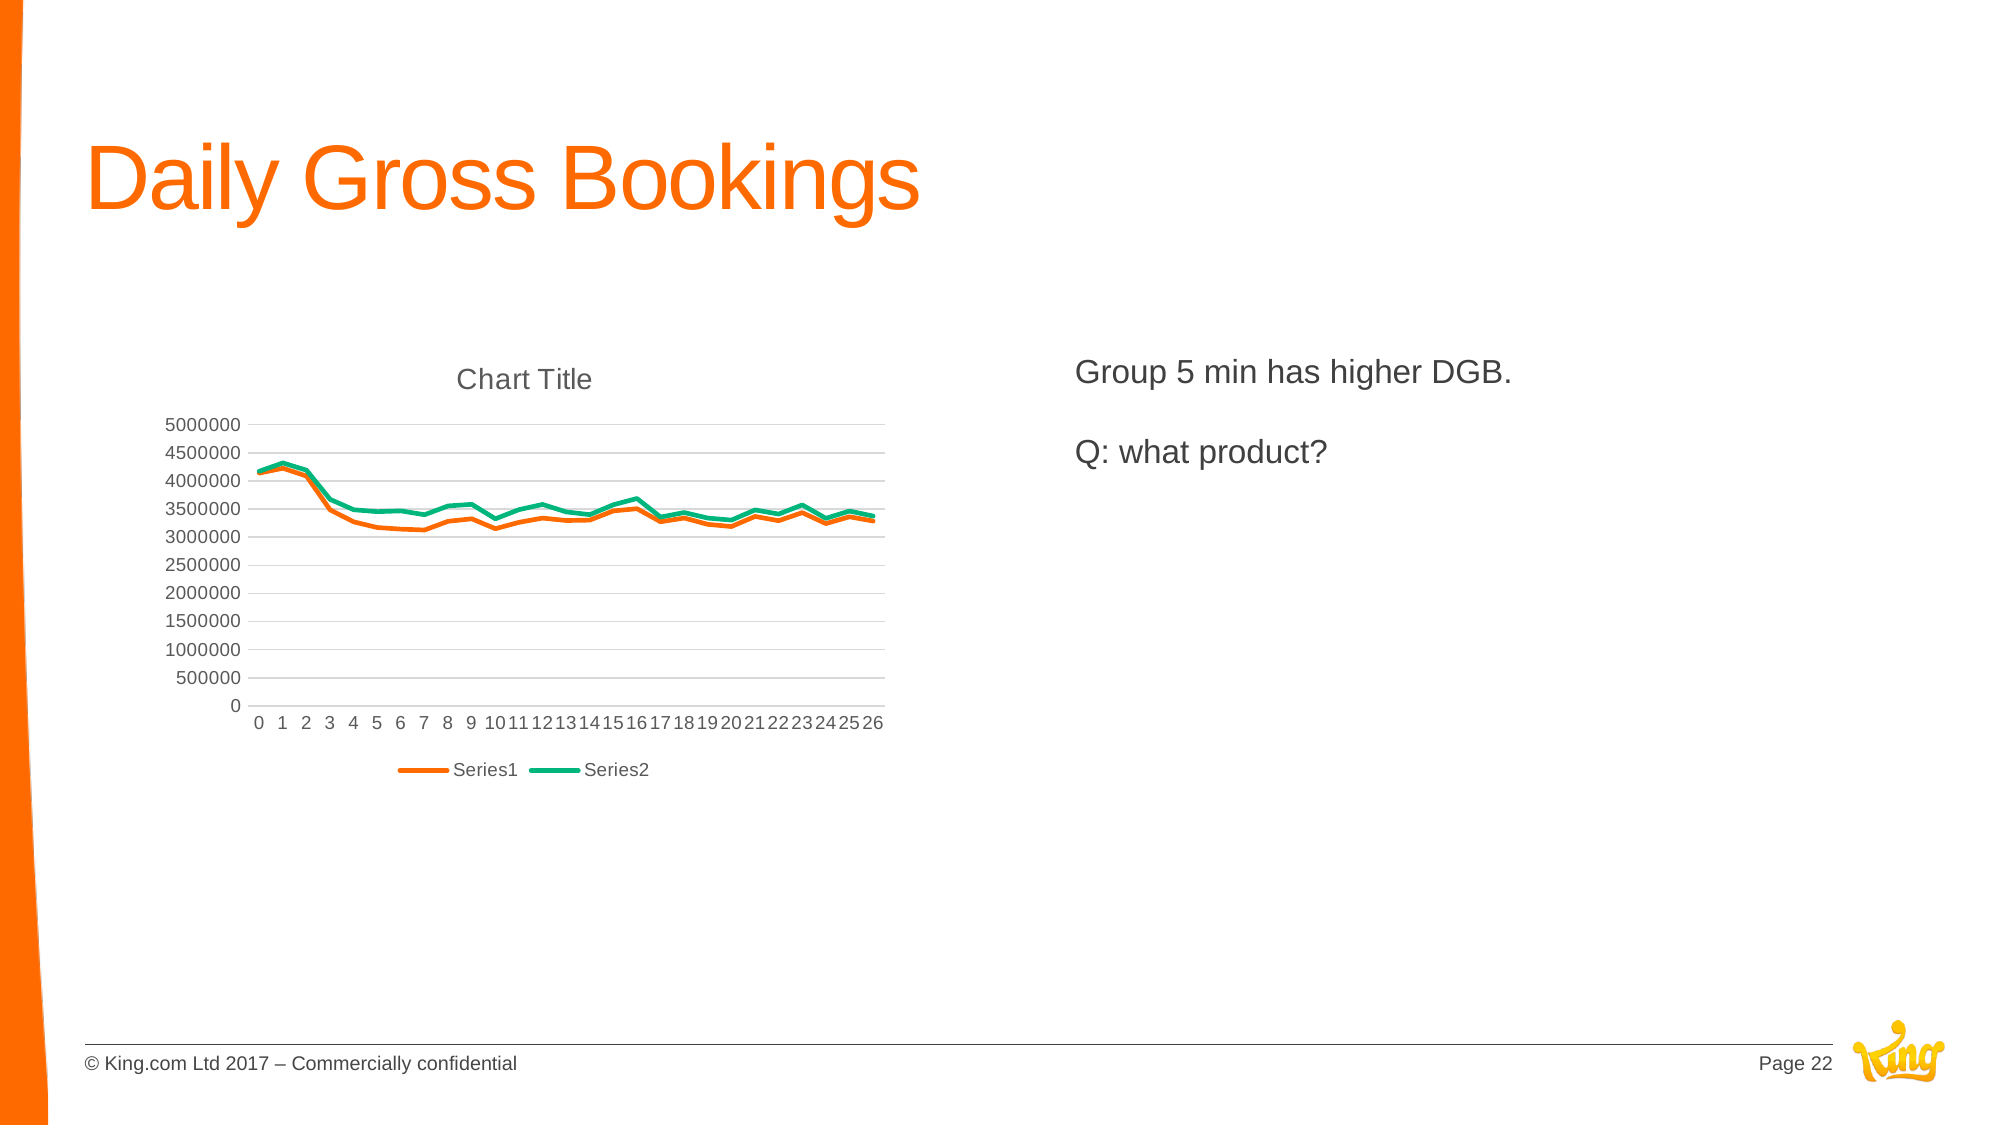

# Daily Gross Bookings

### Chart:

| Category |  |  |
|---|---|---|
| 0 | 4140088.0 | 4172799.0 |
| 1 | 4225849.0 | 4320435.0 |
| 2 | 4086892.0 | 4191680.0 |
| 3 | 3485569.0 | 3672928.0 |
| 4 | 3272769.0 | 3487867.0 |
| 5 | 3172715.0 | 3454115.0 |
| 6 | 3143803.0 | 3468491.0 |
| 7 | 3128355.0 | 3399479.0 |
| 8 | 3283082.0 | 3556626.0 |
| 9 | 3327239.0 | 3584319.0 |
| 10 | 3151025.0 | 3327501.0 |
| 11 | 3264396.0 | 3489980.0 |
| 12 | 3340002.0 | 3582594.0 |
| 13 | 3296696.0 | 3450440.0 |
| 14 | 3304624.0 | 3400978.0 |
| 15 | 3467771.0 | 3577593.0 |
| 16 | 3506839.0 | 3688280.0 |
| 17 | 3274572.0 | 3358463.0 |
| 18 | 3341649.0 | 3438433.0 |
| 19 | 3228928.0 | 3340162.0 |
| 20 | 3190309.0 | 3304073.0 |
| 21 | 3369328.0 | 3485382.0 |
| 22 | 3293492.0 | 3411583.0 |
| 23 | 3437113.0 | 3573890.0 |
| 24 | 3242521.0 | 3336281.0 |
| 25 | 3363323.0 | 3464725.0 |
| 26 | 3287780.0 | 3375927.0 |
Group 5 min has higher DGB.

Q: what product?
Page 22